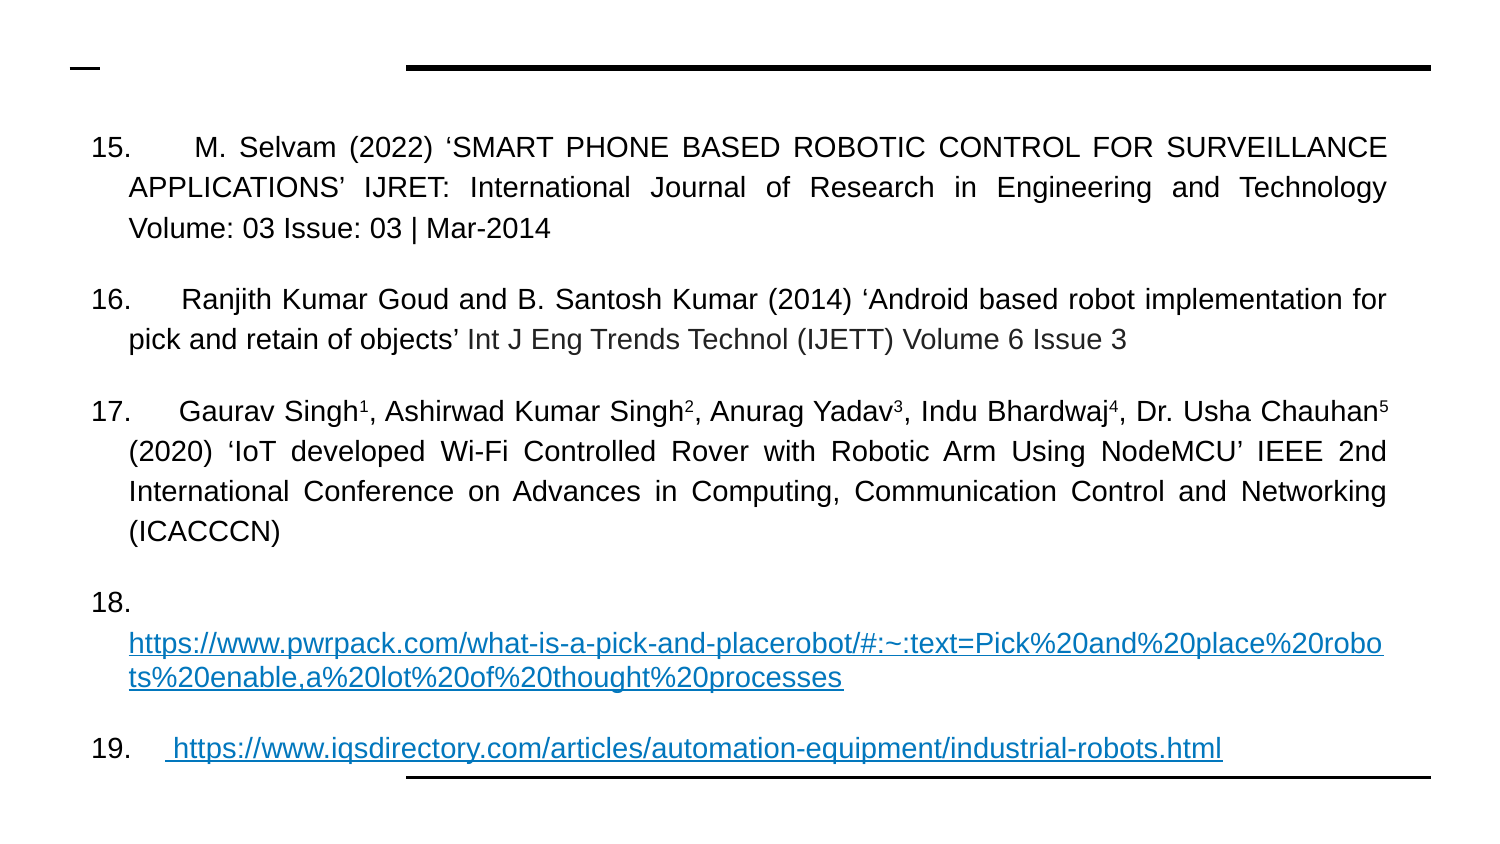

15.     M. Selvam (2022) ‘SMART PHONE BASED ROBOTIC CONTROL FOR SURVEILLANCE APPLICATIONS’ IJRET: International Journal of Research in Engineering and Technology Volume: 03 Issue: 03 | Mar-2014
16.     Ranjith Kumar Goud and B. Santosh Kumar (2014) ‘Android based robot implementation for pick and retain of objects’ Int J Eng Trends Technol (IJETT) Volume 6 Issue 3
17.     Gaurav Singh1, Ashirwad Kumar Singh2, Anurag Yadav3, Indu Bhardwaj4, Dr. Usha Chauhan5 (2020) ‘IoT developed Wi-Fi Controlled Rover with Robotic Arm Using NodeMCU’ IEEE 2nd International Conference on Advances in Computing, Communication Control and Networking (ICACCCN)
18.https://www.pwrpack.com/what-is-a-pick-and-placerobot/#:~:text=Pick%20and%20place%20robots%20enable,a%20lot%20of%20thought%20processes
19.     https://www.iqsdirectory.com/articles/automation-equipment/industrial-robots.html